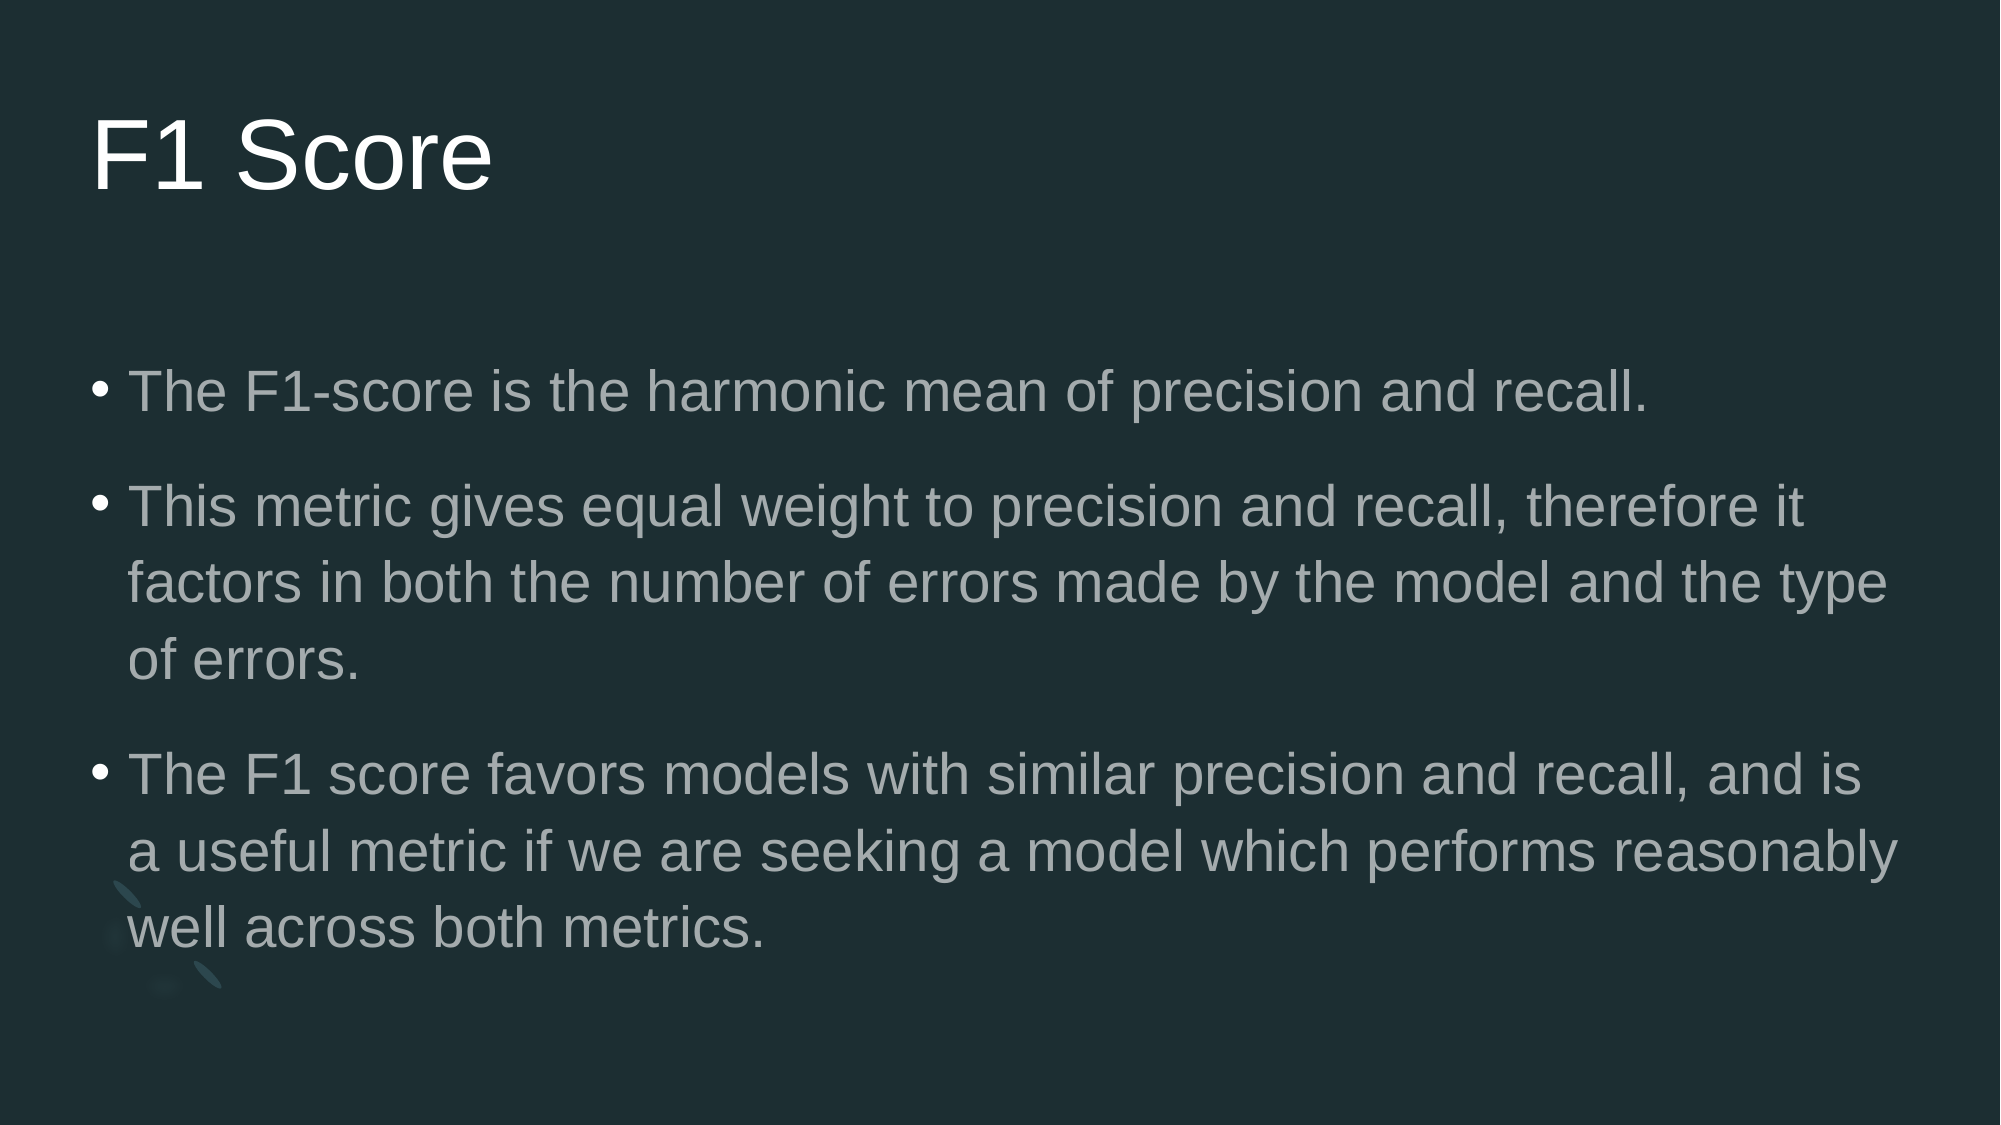

# F1 Score
The F1-score is the harmonic mean of precision and recall.
This metric gives equal weight to precision and recall, therefore it factors in both the number of errors made by the model and the type of errors.
The F1 score favors models with similar precision and recall, and is a useful metric if we are seeking a model which performs reasonably well across both metrics.